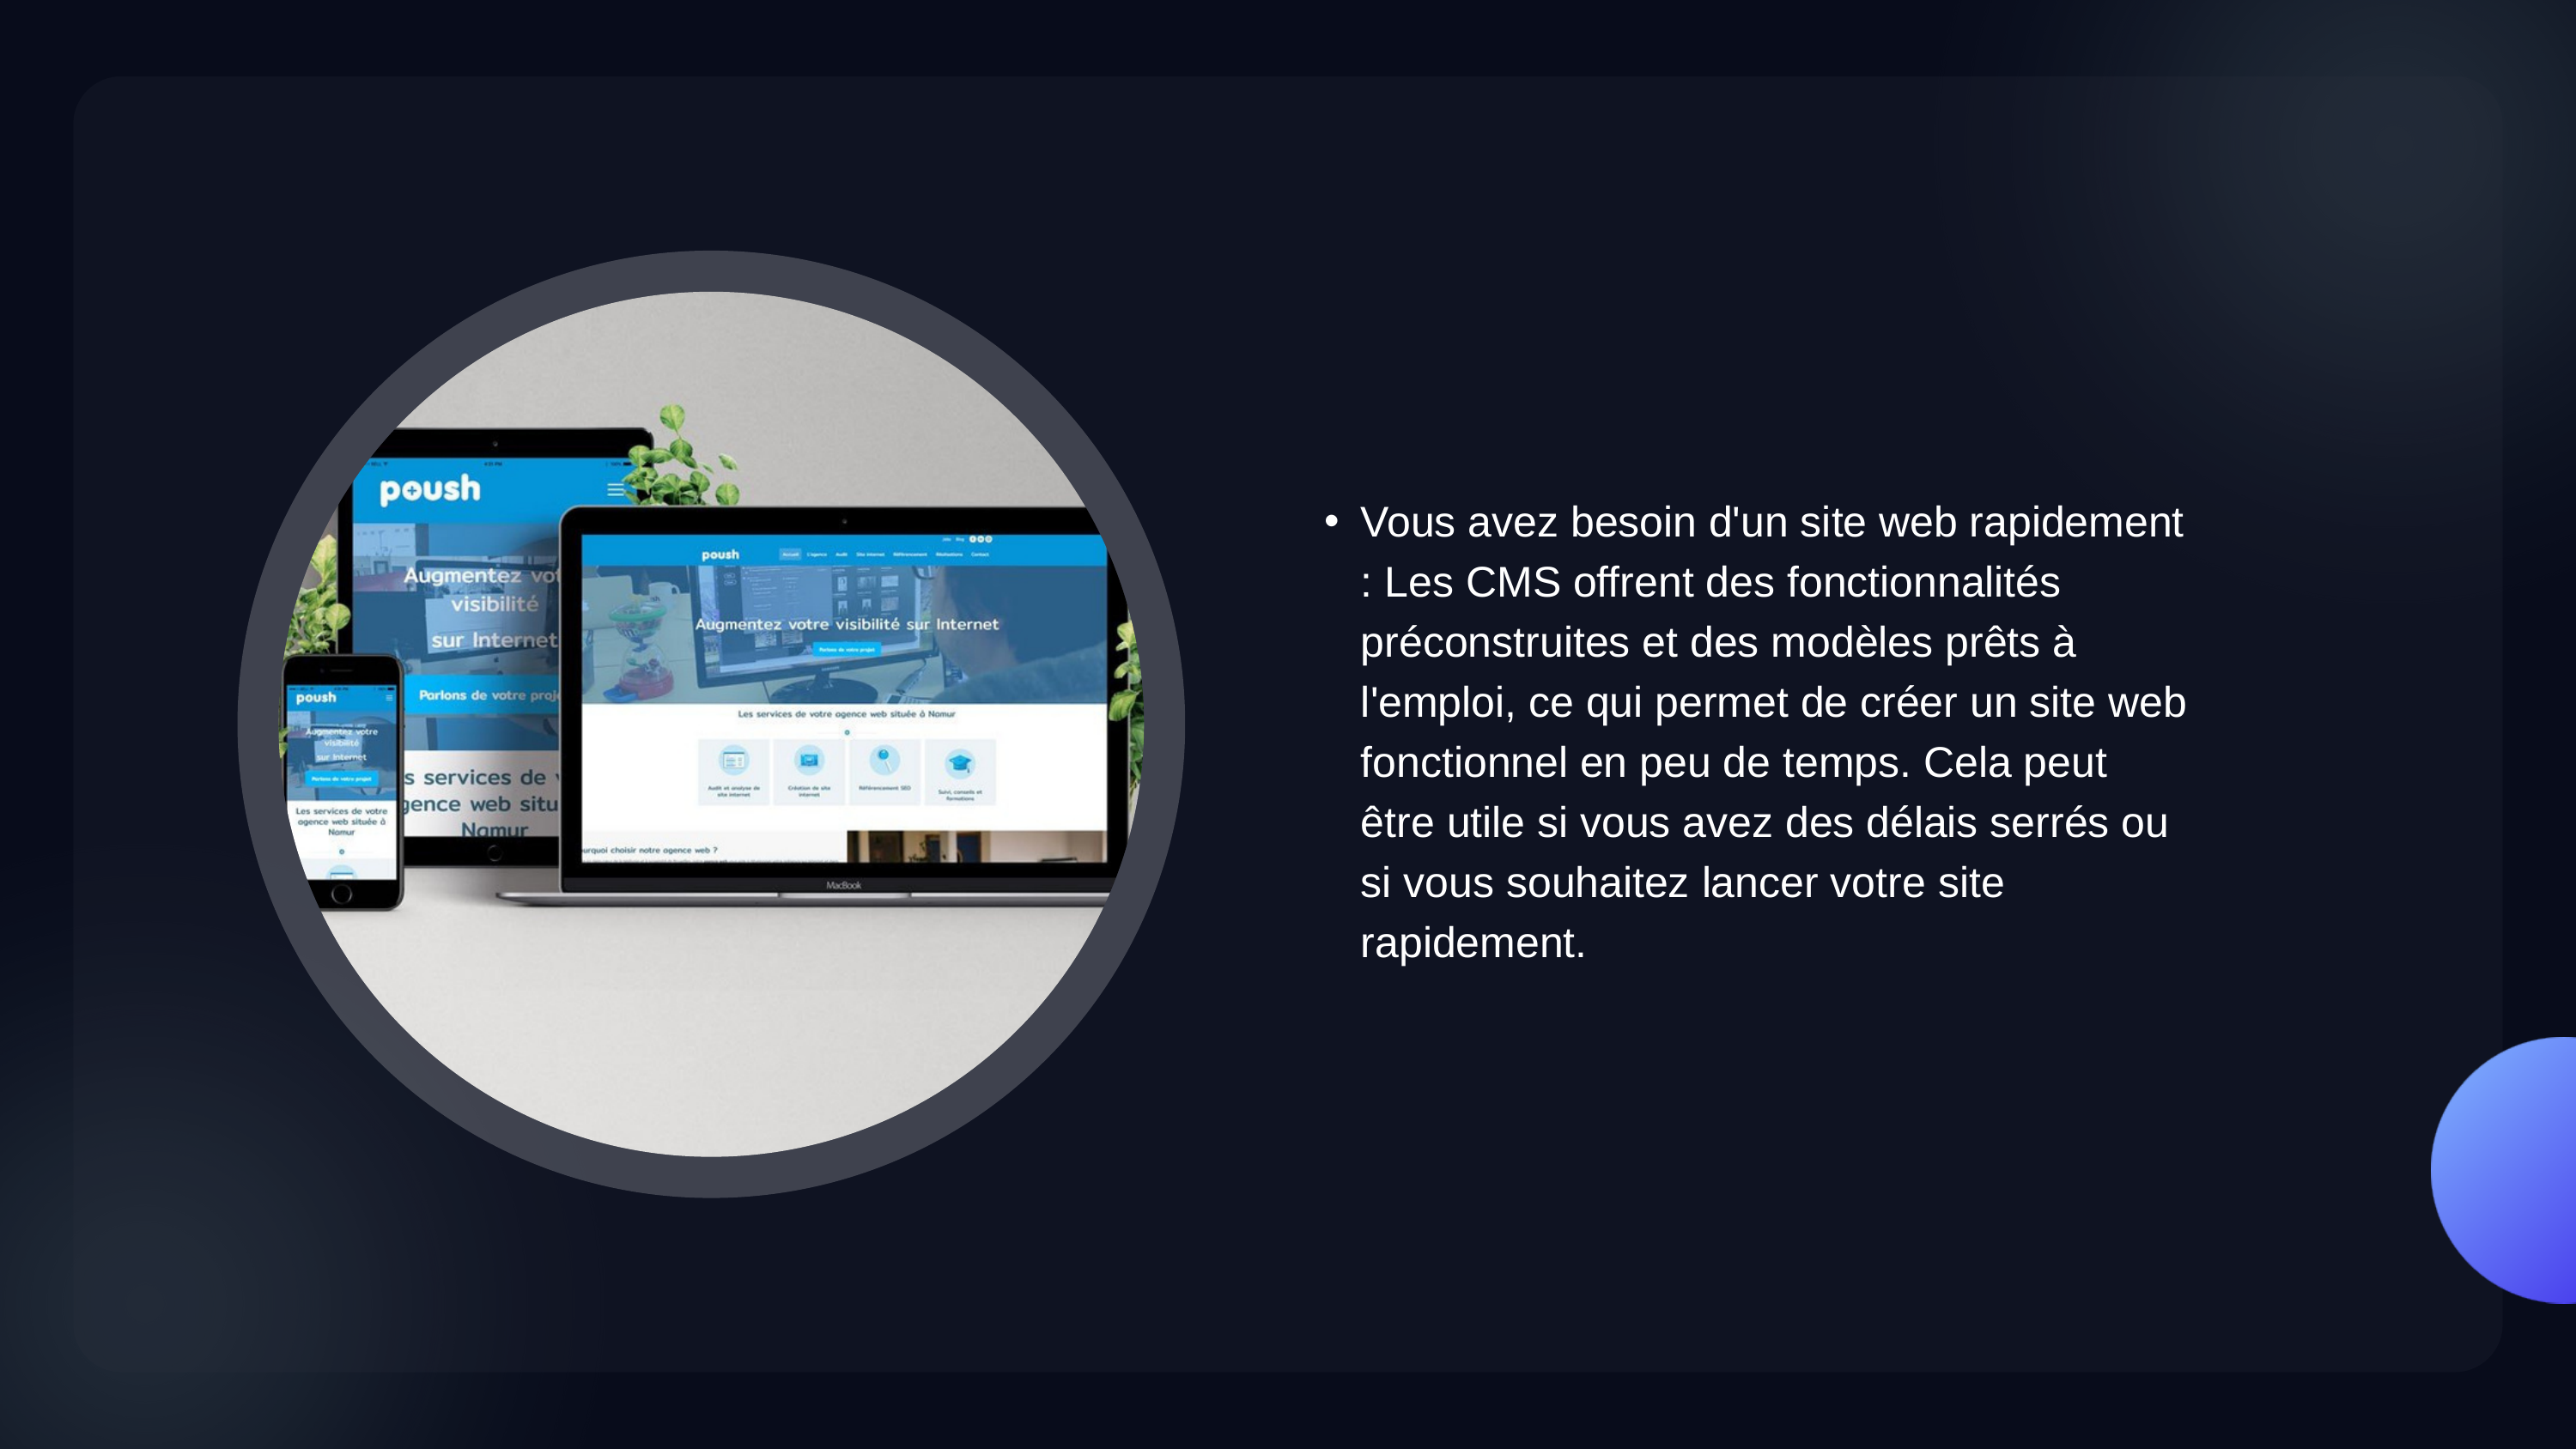

Vous avez besoin d'un site web rapidement : Les CMS offrent des fonctionnalités préconstruites et des modèles prêts à l'emploi, ce qui permet de créer un site web fonctionnel en peu de temps. Cela peut être utile si vous avez des délais serrés ou si vous souhaitez lancer votre site rapidement.